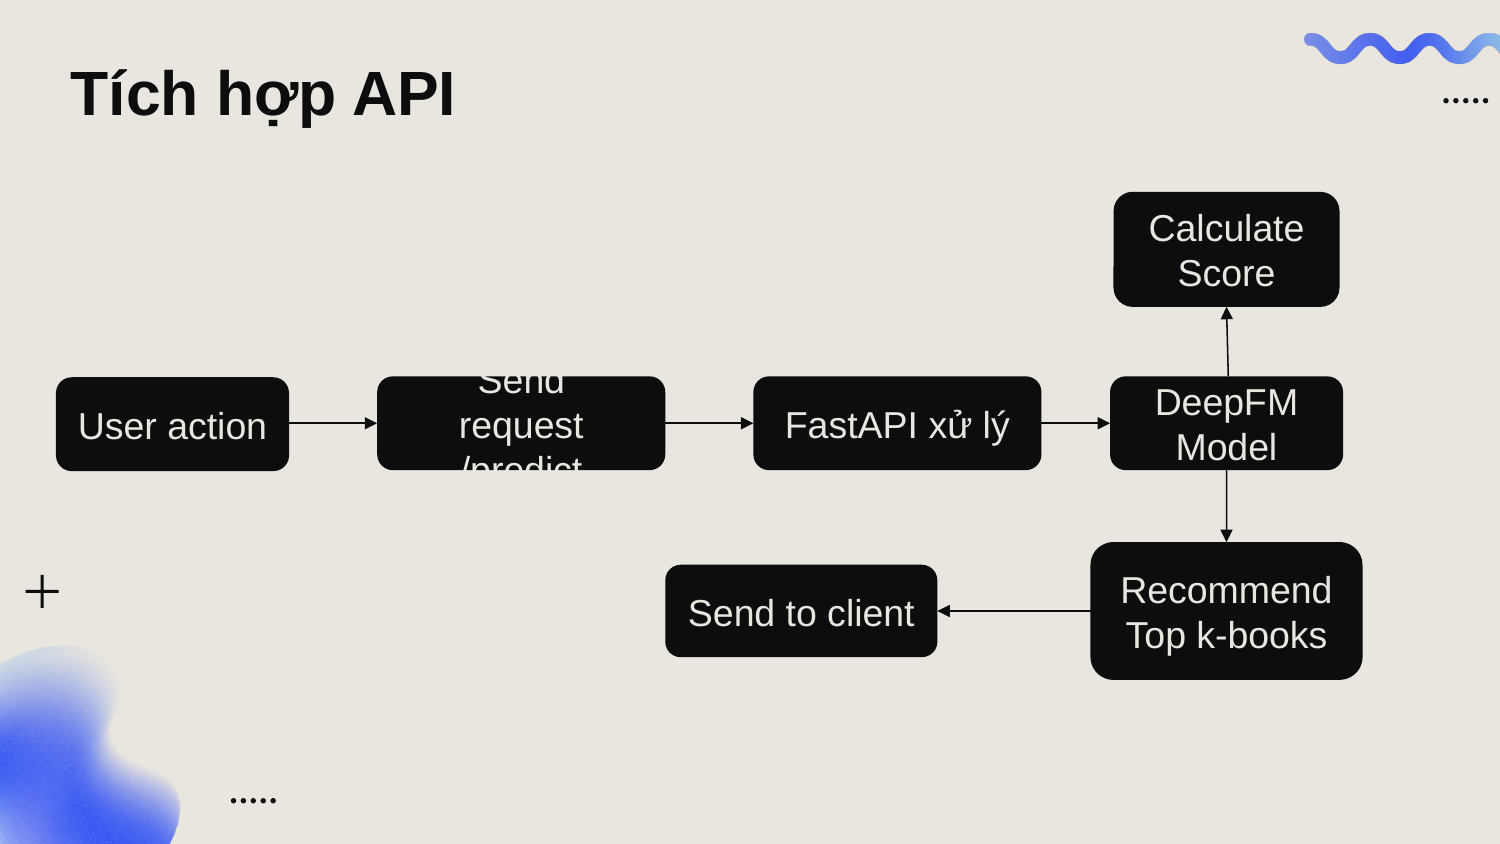

Tích hợp API
Calculate Score
Send request /predict
FastAPI xử lý
DeepFM Model
User action
Recommend Top k-books
Send to client